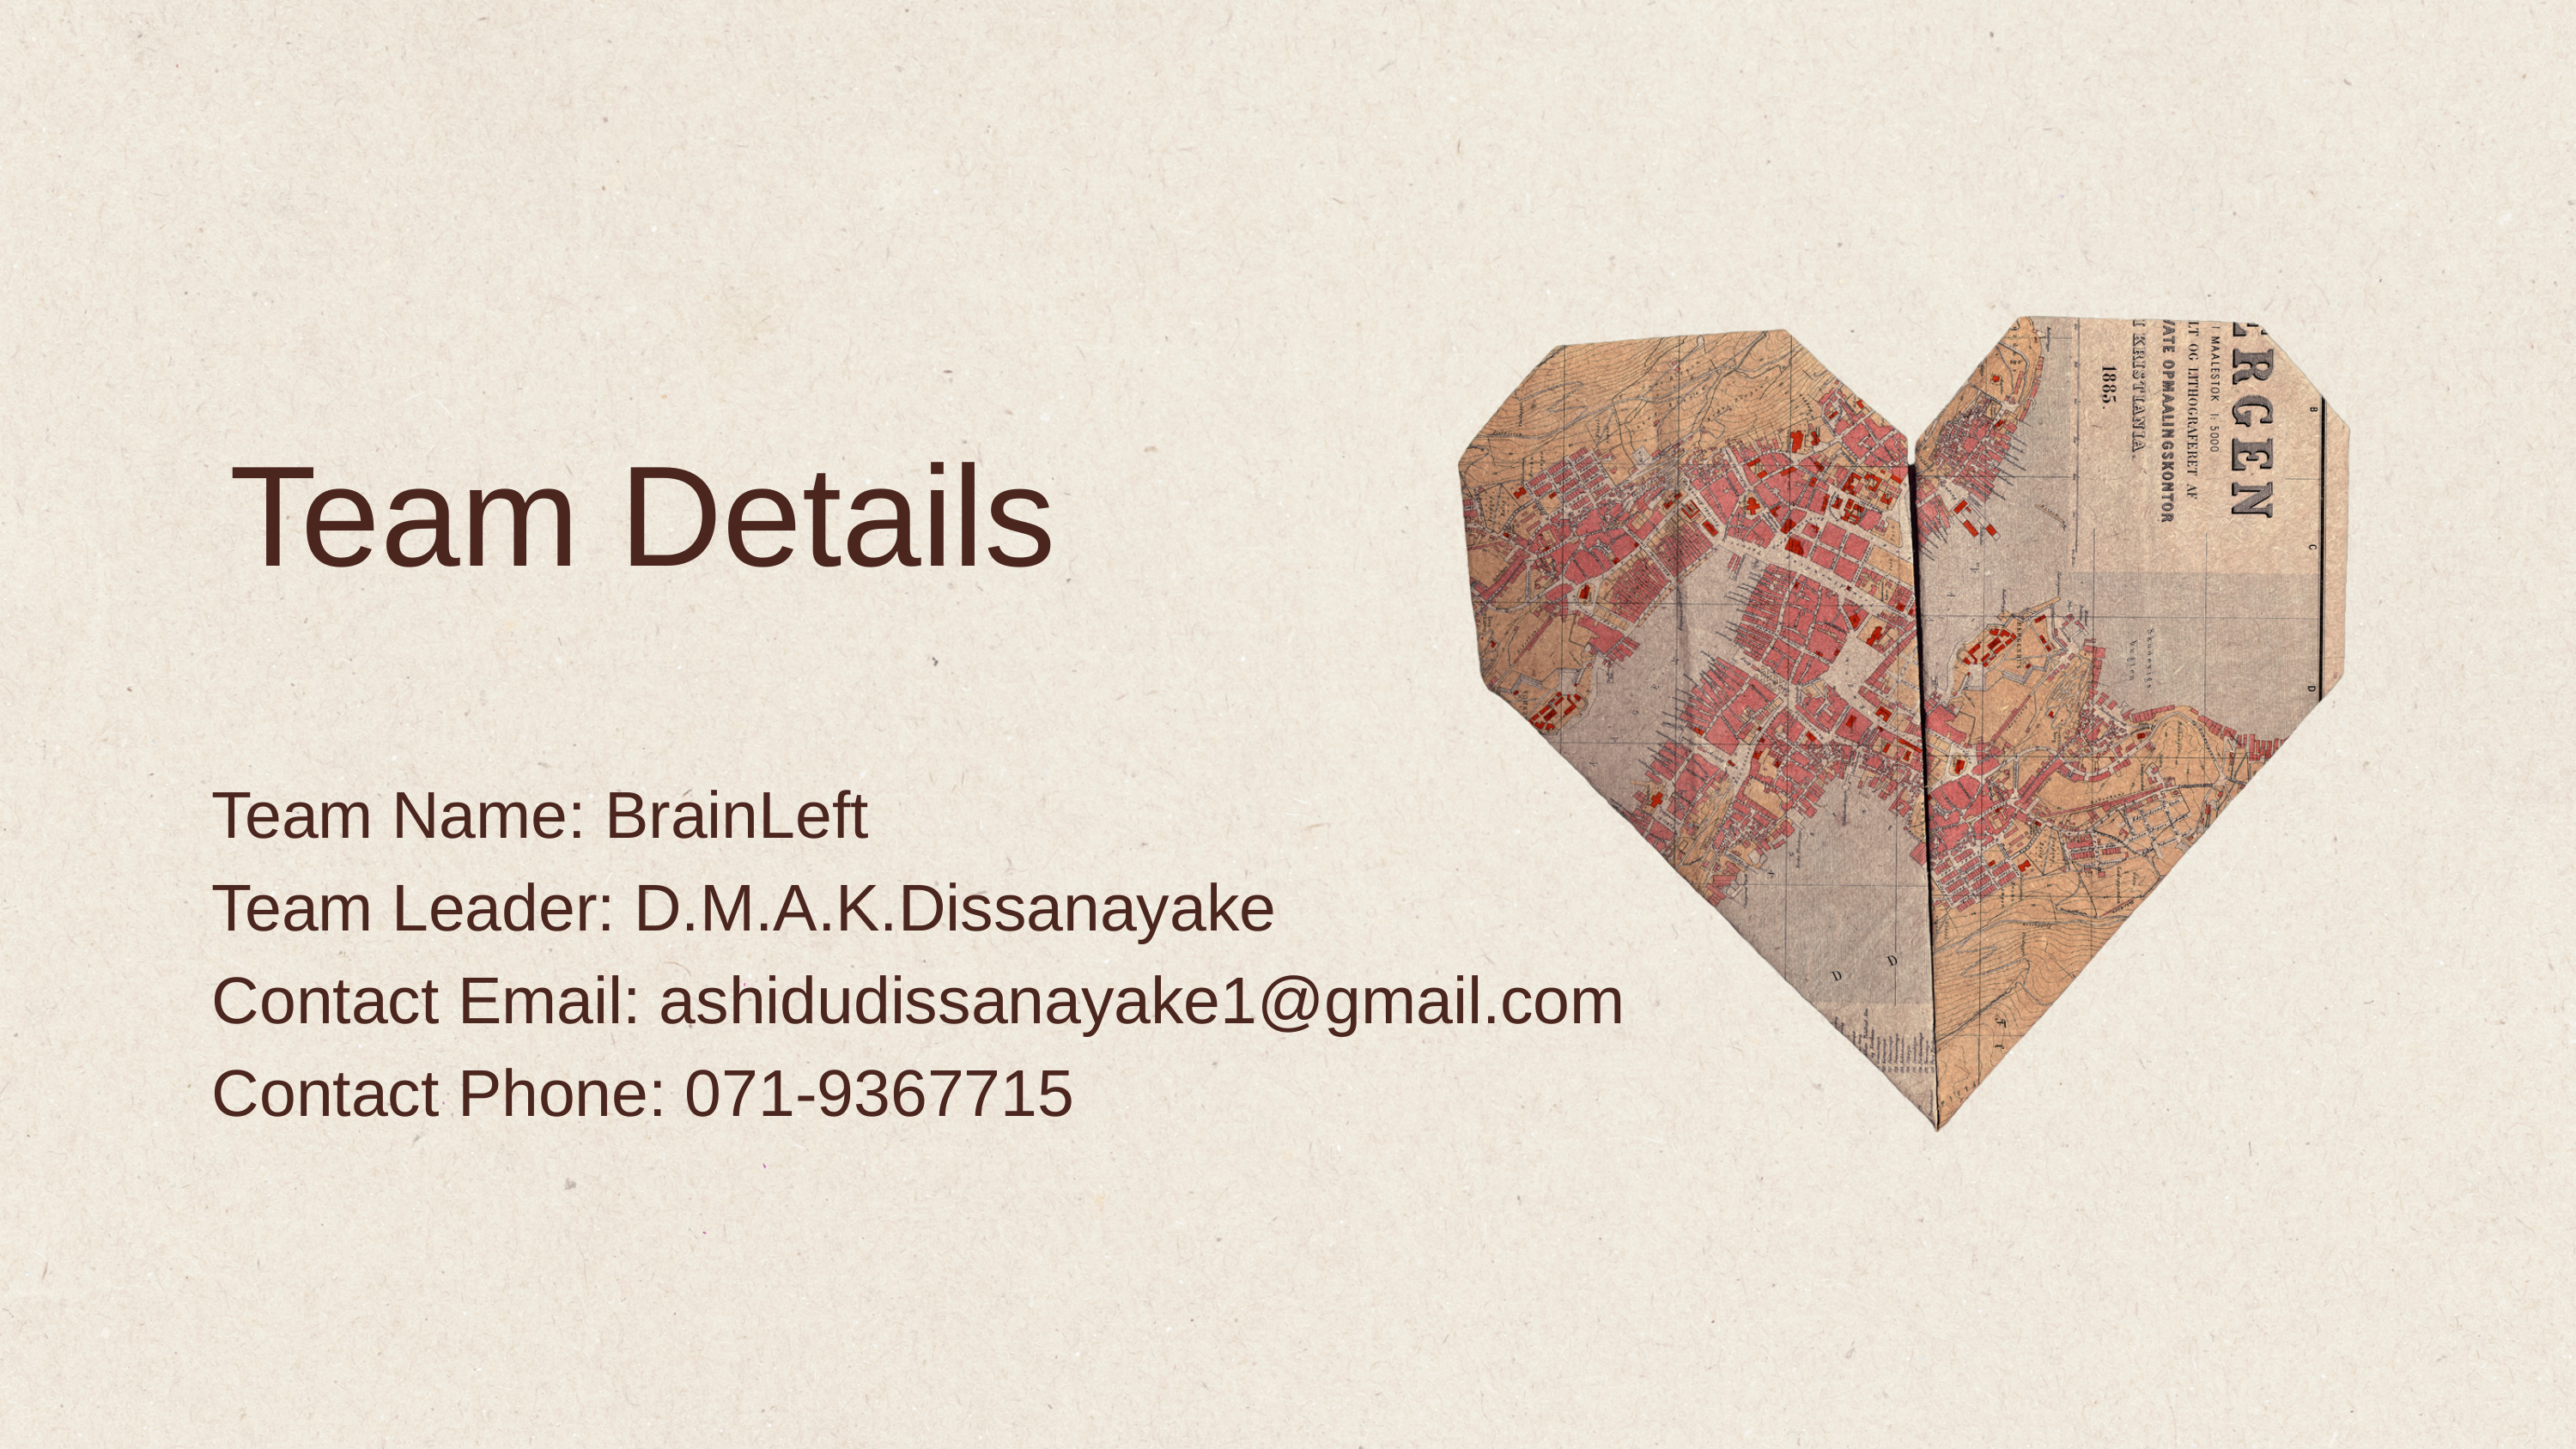

Team Details​
Team Name: BrainLeft
Team Leader: D.M.A.K.Dissanayake
Contact Email: ashidudissanayake1@gmail.com
Contact Phone: 071-9367715